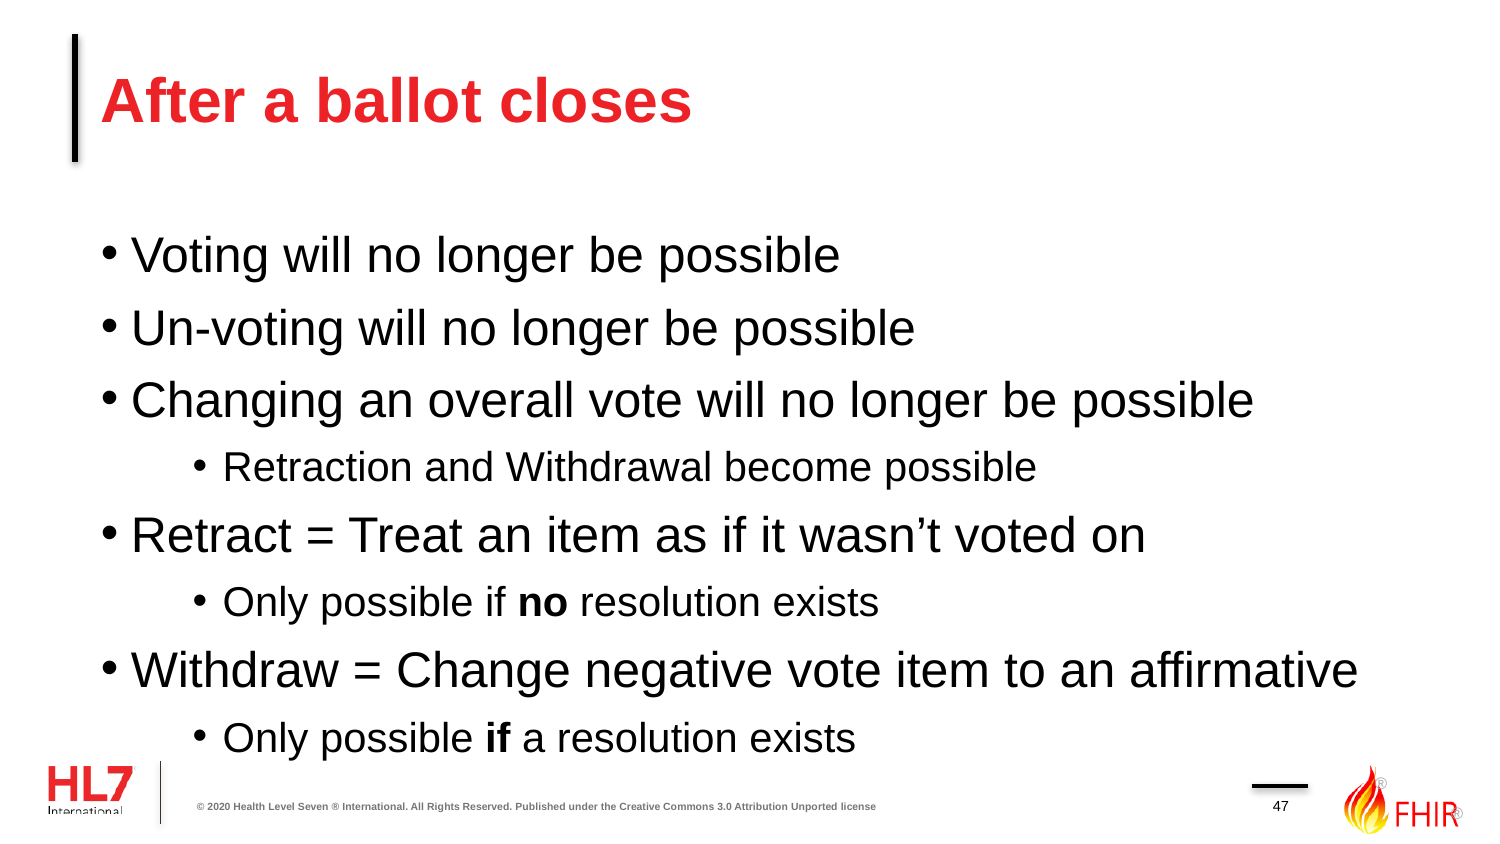

# After a ballot closes
Voting will no longer be possible
Un-voting will no longer be possible
Changing an overall vote will no longer be possible
Retraction and Withdrawal become possible
Retract = Treat an item as if it wasn’t voted on
Only possible if no resolution exists
Withdraw = Change negative vote item to an affirmative
Only possible if a resolution exists
47
© 2020 Health Level Seven ® International. All Rights Reserved. Published under the Creative Commons 3.0 Attribution Unported license